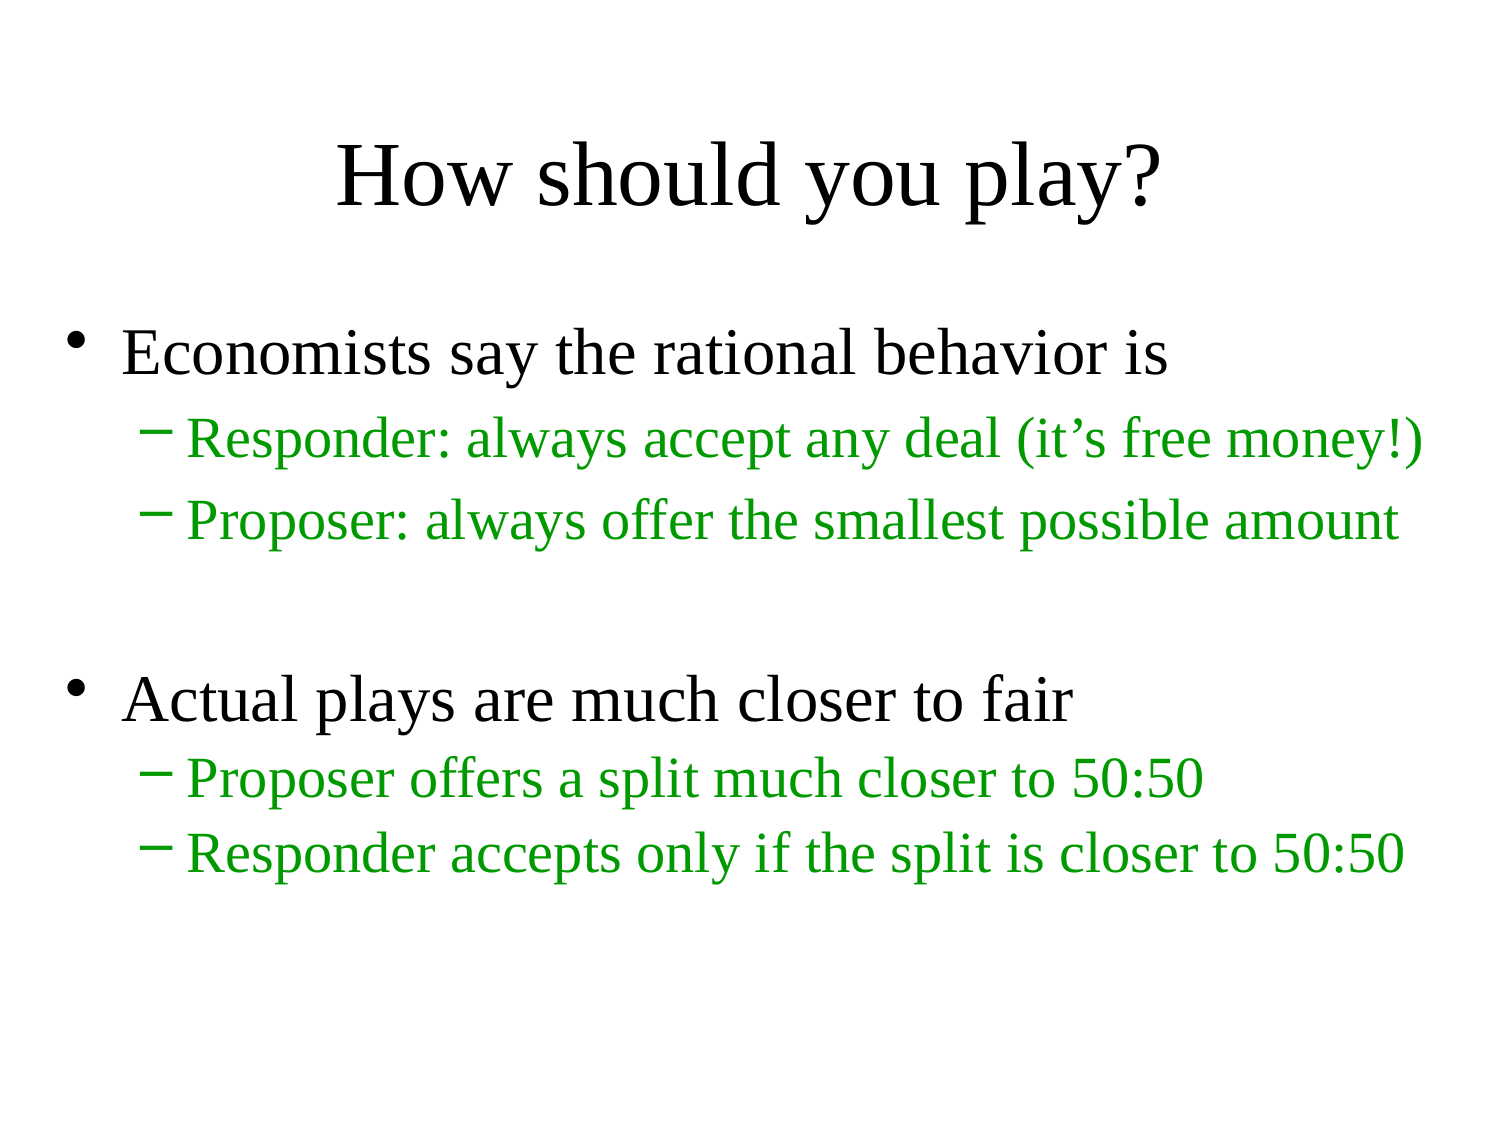

How should you play?
Economists say the rational behavior is
Responder: always accept any deal (it’s free money!)
Proposer: always offer the smallest possible amount

Actual plays are much closer to fair
Proposer offers a split much closer to 50:50
Responder accepts only if the split is closer to 50:50